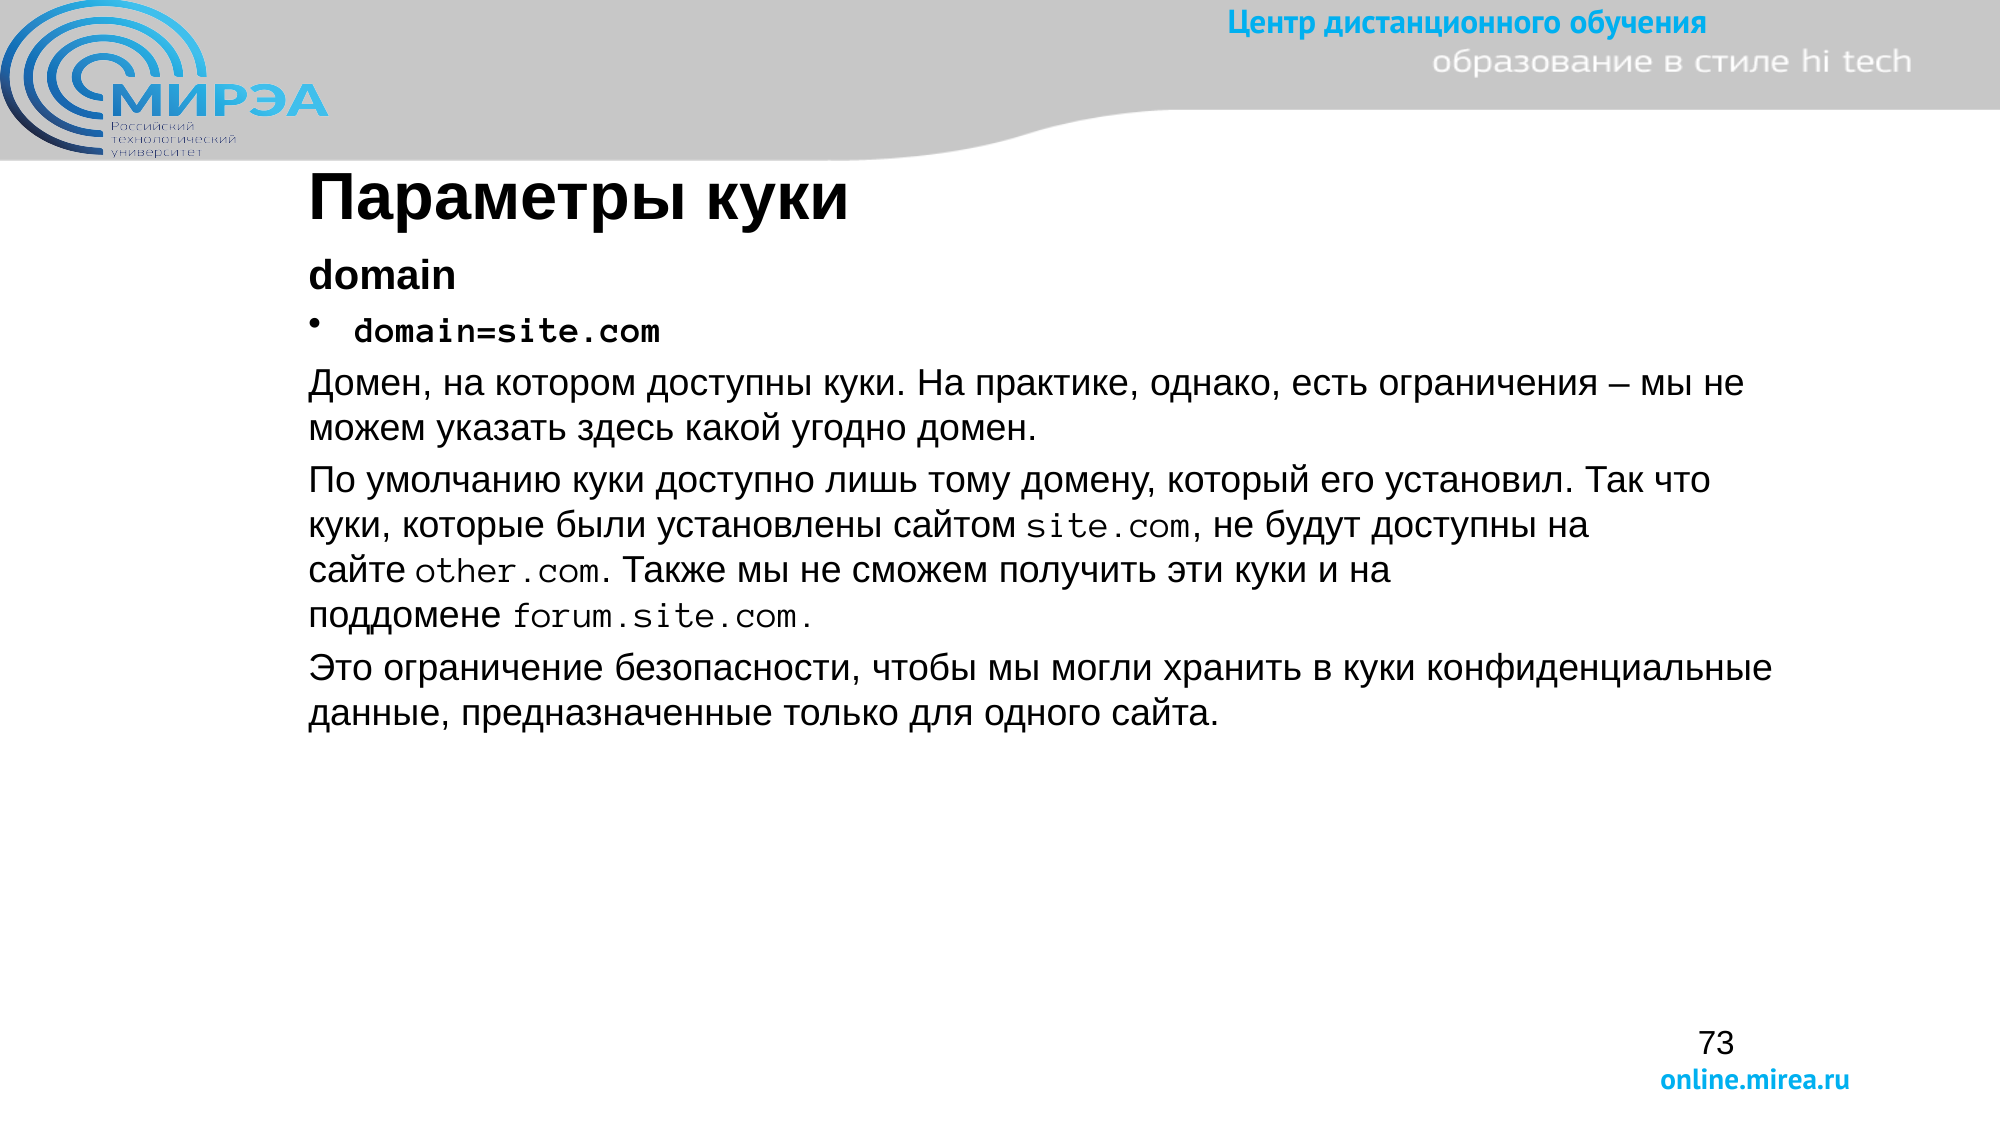

Параметры куки
domain
domain=site.com
Домен, на котором доступны куки. На практике, однако, есть ограничения – мы не можем указать здесь какой угодно домен.
По умолчанию куки доступно лишь тому домену, который его установил. Так что куки, которые были установлены сайтом site.com, не будут доступны на сайте other.com. Также мы не сможем получить эти куки и на поддомене forum.site.com.
Это ограничение безопасности, чтобы мы могли хранить в куки конфиденциальные данные, предназначенные только для одного сайта.

73